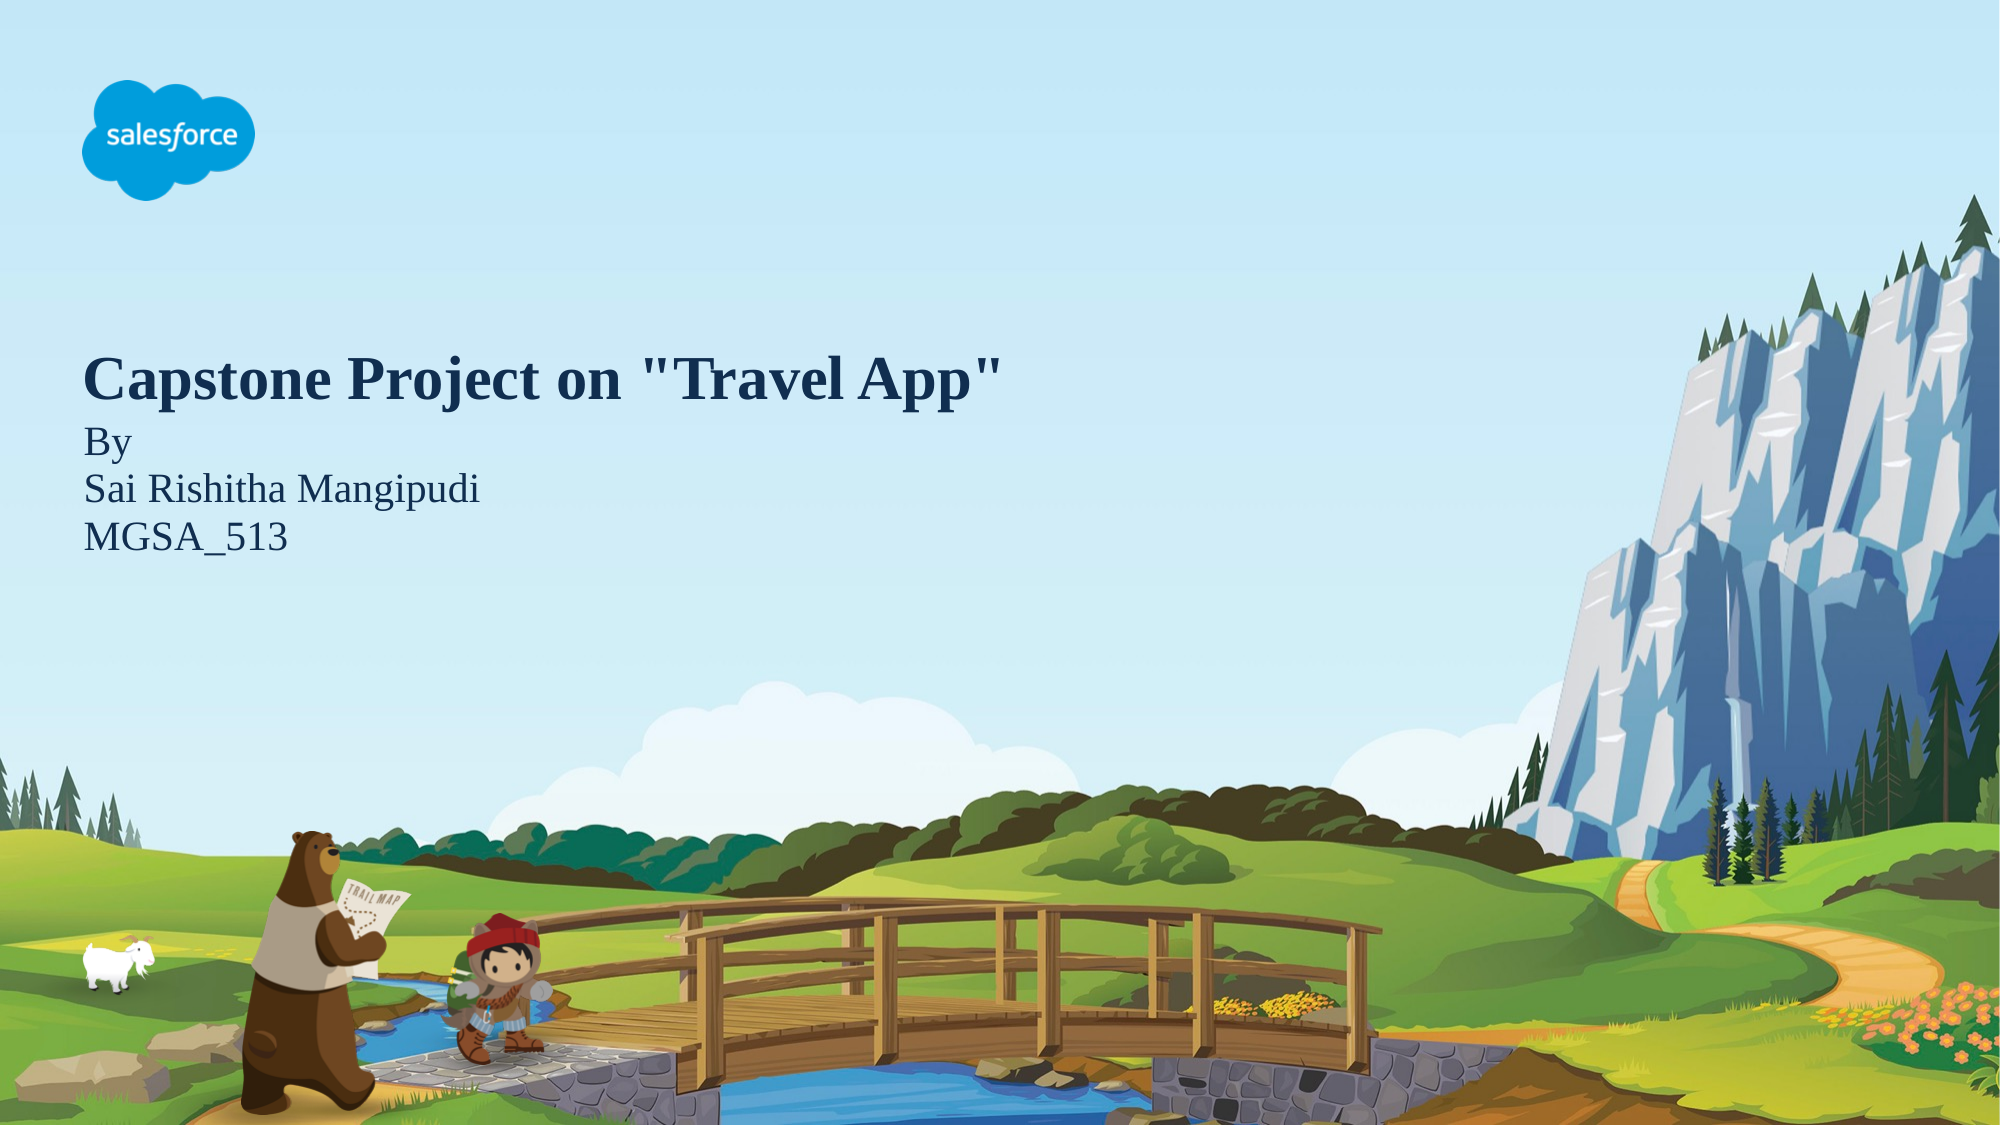

# Capstone Project on ​"Travel App"​
By​
Sai Rishitha Mangipudi​
MGSA_513